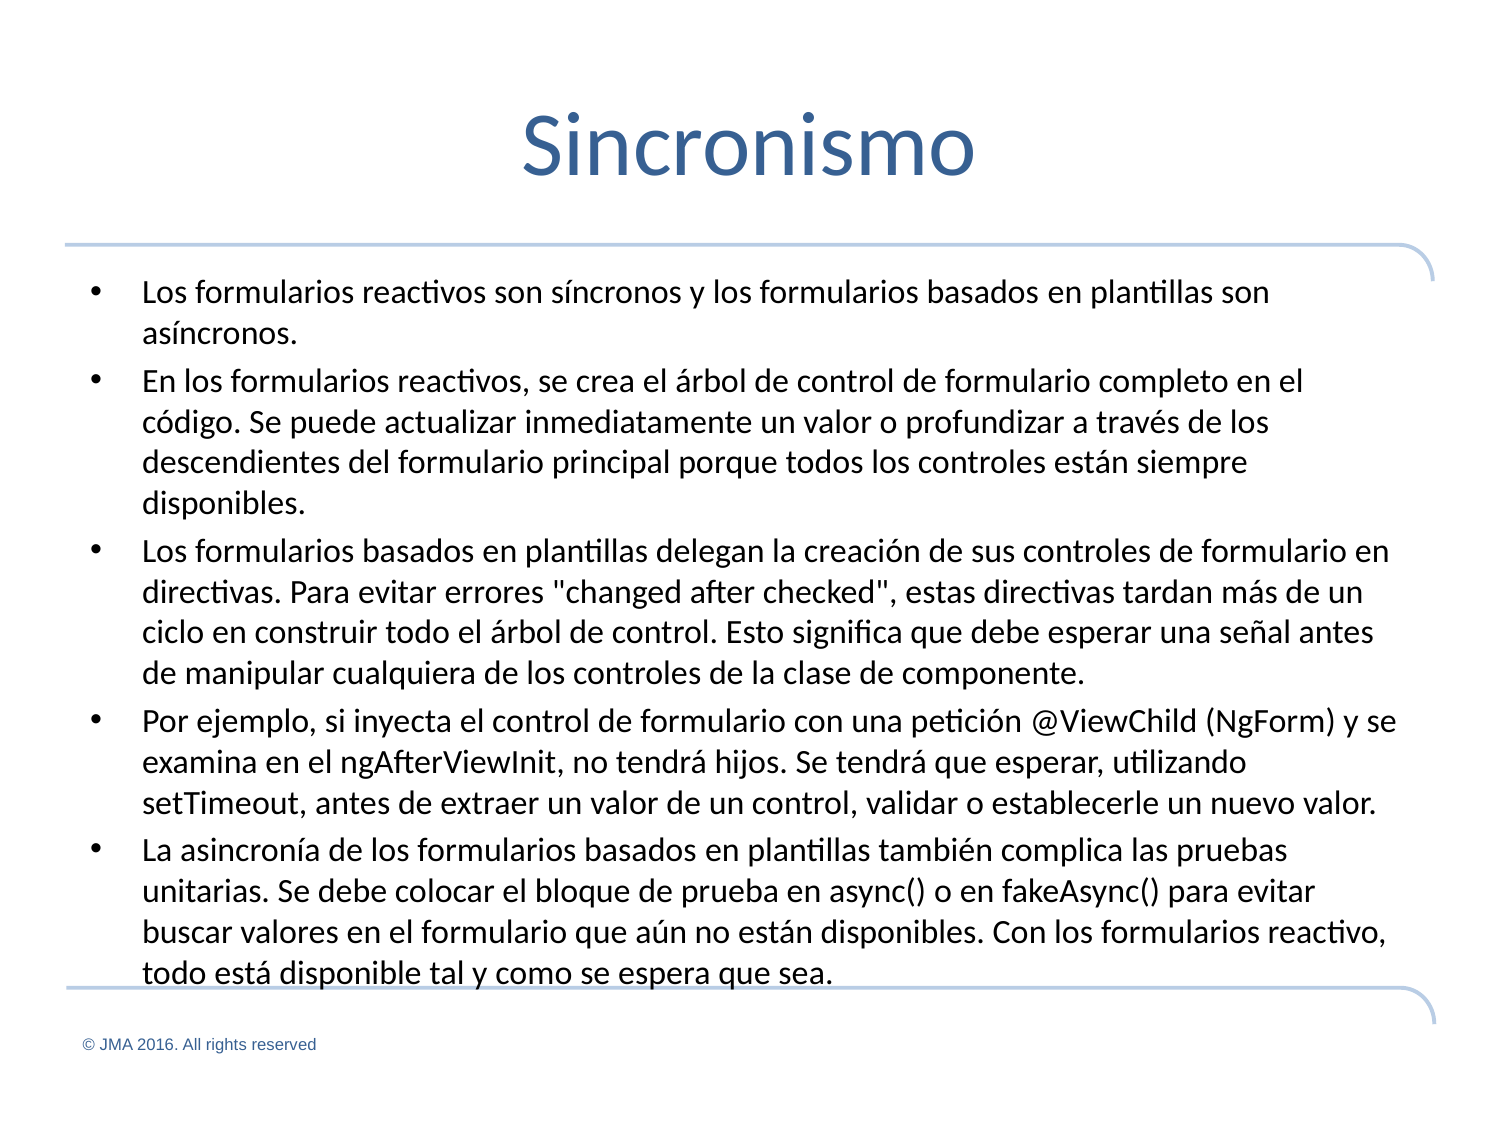

# Sincronismo
Los formularios reactivos son síncronos y los formularios basados ​​en plantillas son asíncronos.
En los formularios reactivos, se crea el árbol de control de formulario completo en el código. Se puede actualizar inmediatamente un valor o profundizar a través de los descendientes del formulario principal porque todos los controles están siempre disponibles.
Los formularios basados ​​en plantillas delegan la creación de sus controles de formulario en directivas. Para evitar errores "changed after checked", estas directivas tardan más de un ciclo en construir todo el árbol de control. Esto significa que debe esperar una señal antes de manipular cualquiera de los controles de la clase de componente.
Por ejemplo, si inyecta el control de formulario con una petición @ViewChild (NgForm) y se examina en el ngAfterViewInit, no tendrá hijos. Se tendrá que esperar, utilizando setTimeout, antes de extraer un valor de un control, validar o establecerle un nuevo valor.
La asincronía de los formularios basados ​​en plantillas también complica las pruebas unitarias. Se debe colocar el bloque de prueba en async() o en fakeAsync() para evitar buscar valores en el formulario que aún no están disponibles. Con los formularios reactivo, todo está disponible tal y como se espera que sea.